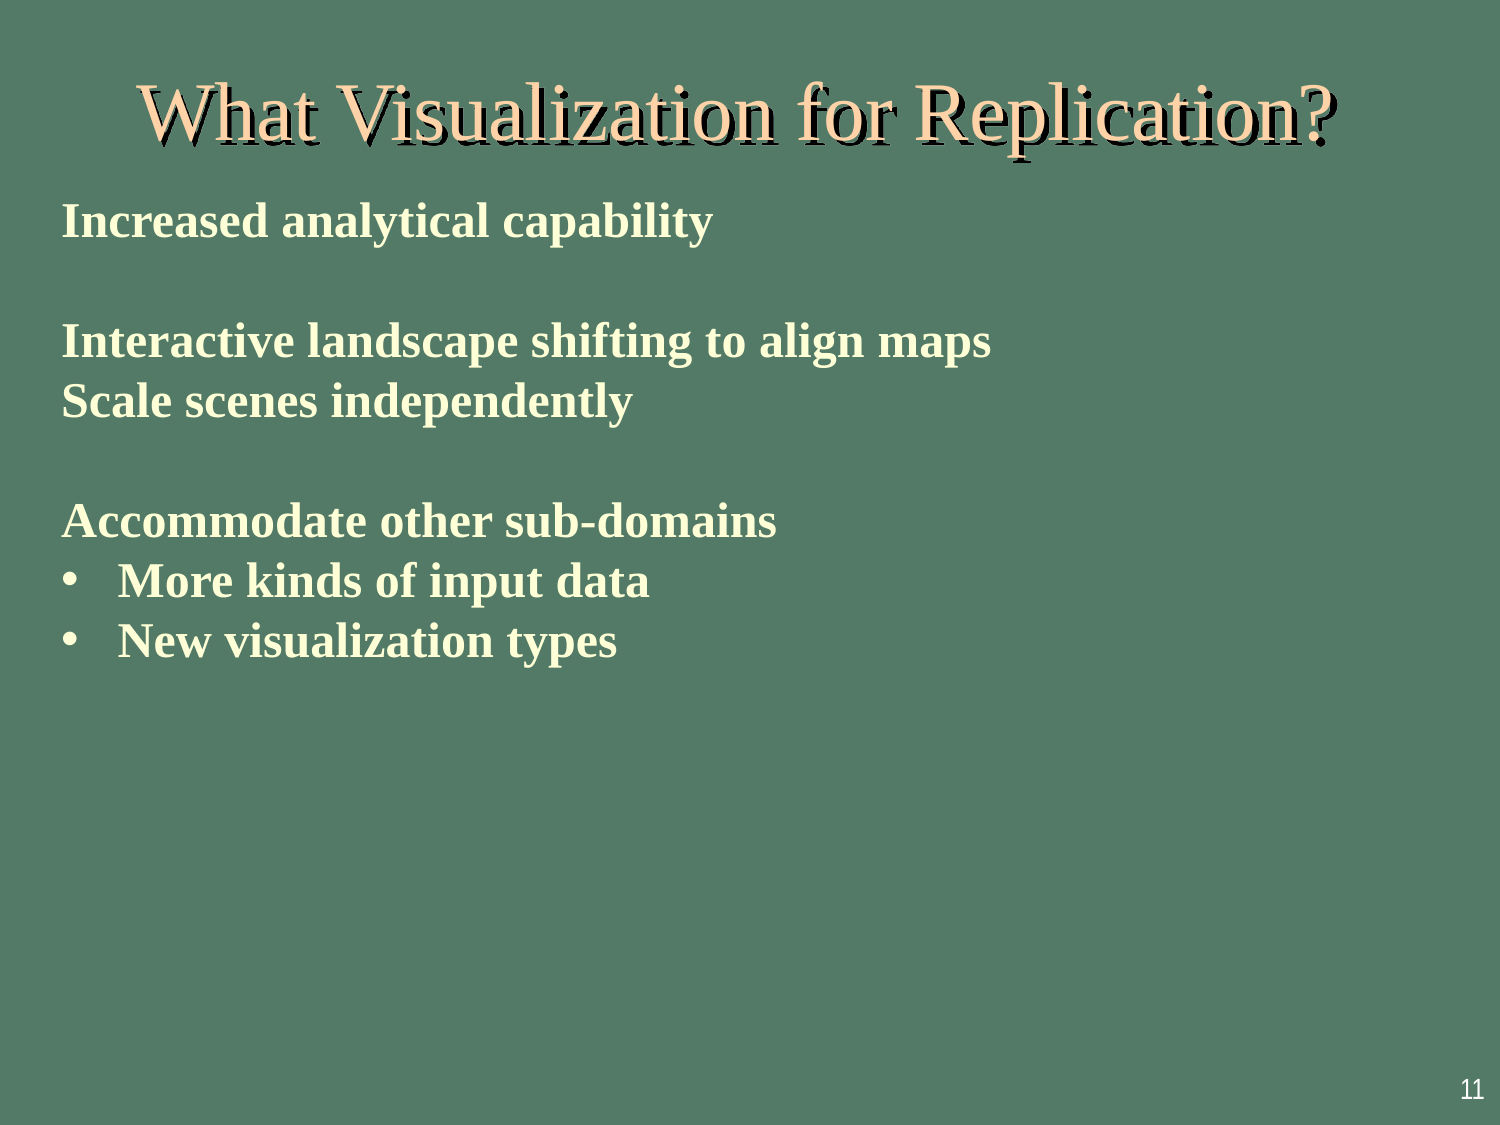

# What Visualization for Replication?
Increased analytical capability

Interactive landscape shifting to align maps
Scale scenes independently

Accommodate other sub-domains
More kinds of input data
New visualization types
11